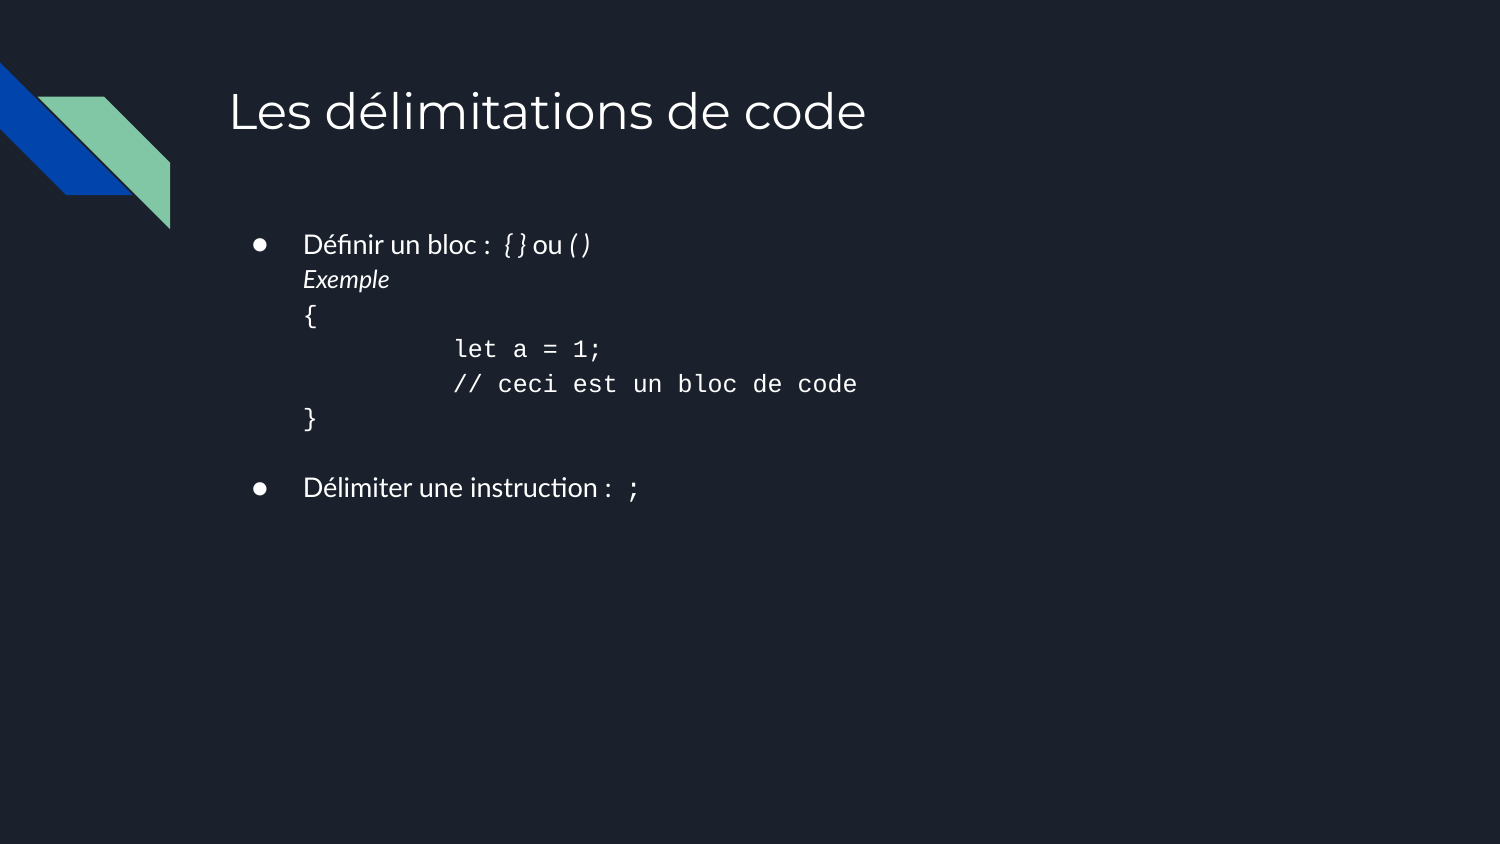

# Les délimitations de code
Définir un bloc :  { } ou ( )
Exemple
{
	let a = 1;
	// ceci est un bloc de code
}

Délimiter une instruction :  ;